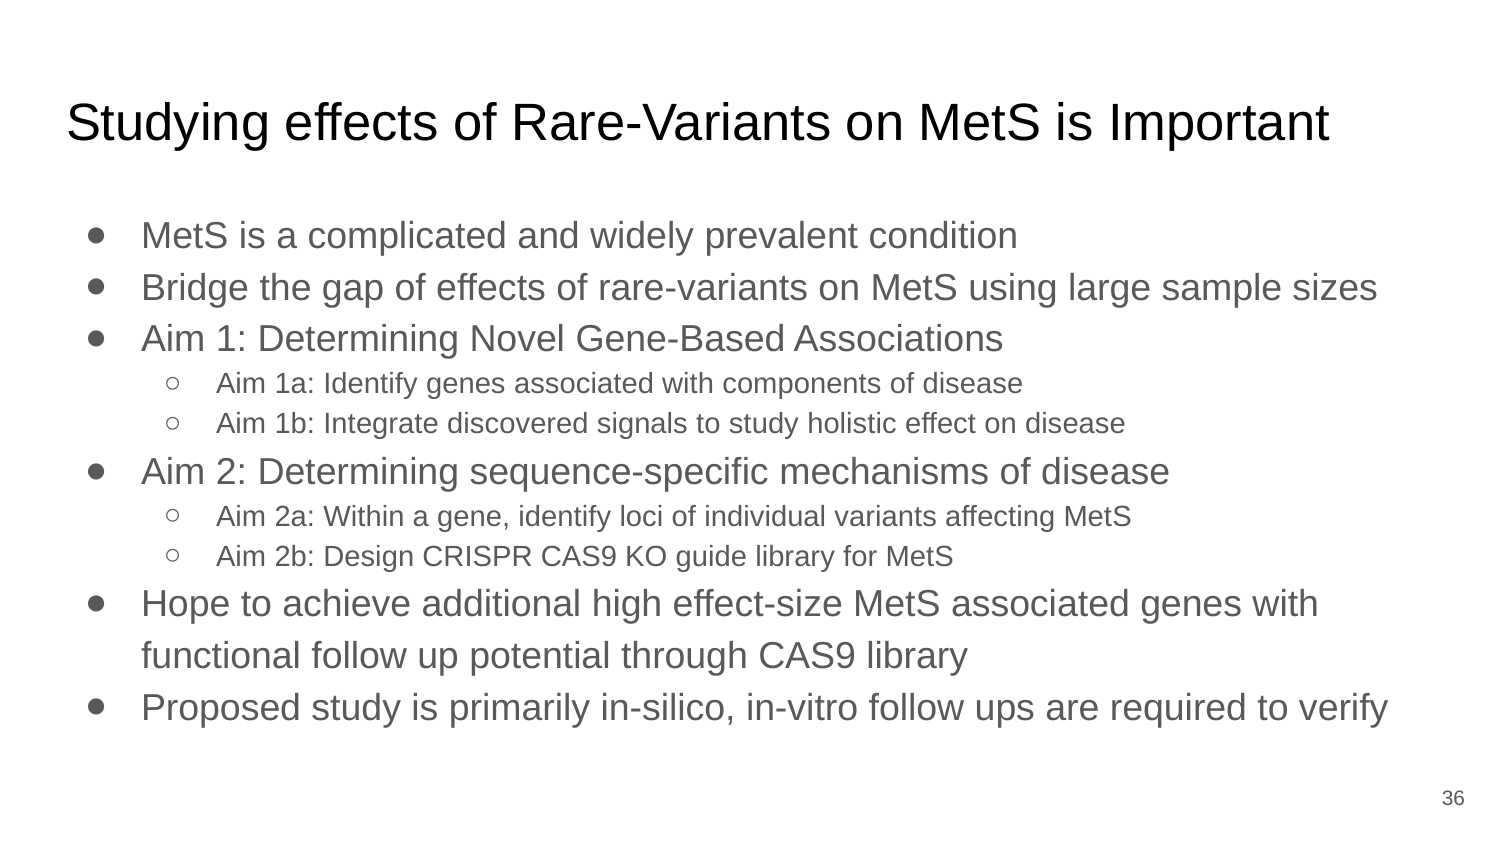

# Studying effects of Rare-Variants on MetS is Important
MetS is a complicated and widely prevalent condition
Bridge the gap of effects of rare-variants on MetS using large sample sizes
Aim 1: Determining Novel Gene-Based Associations
Aim 1a: Identify genes associated with components of disease
Aim 1b: Integrate discovered signals to study holistic effect on disease
Aim 2: Determining sequence-specific mechanisms of disease
Aim 2a: Within a gene, identify loci of individual variants affecting MetS
Aim 2b: Design CRISPR CAS9 KO guide library for MetS
Hope to achieve additional high effect-size MetS associated genes with functional follow up potential through CAS9 library
Proposed study is primarily in-silico, in-vitro follow ups are required to verify
36